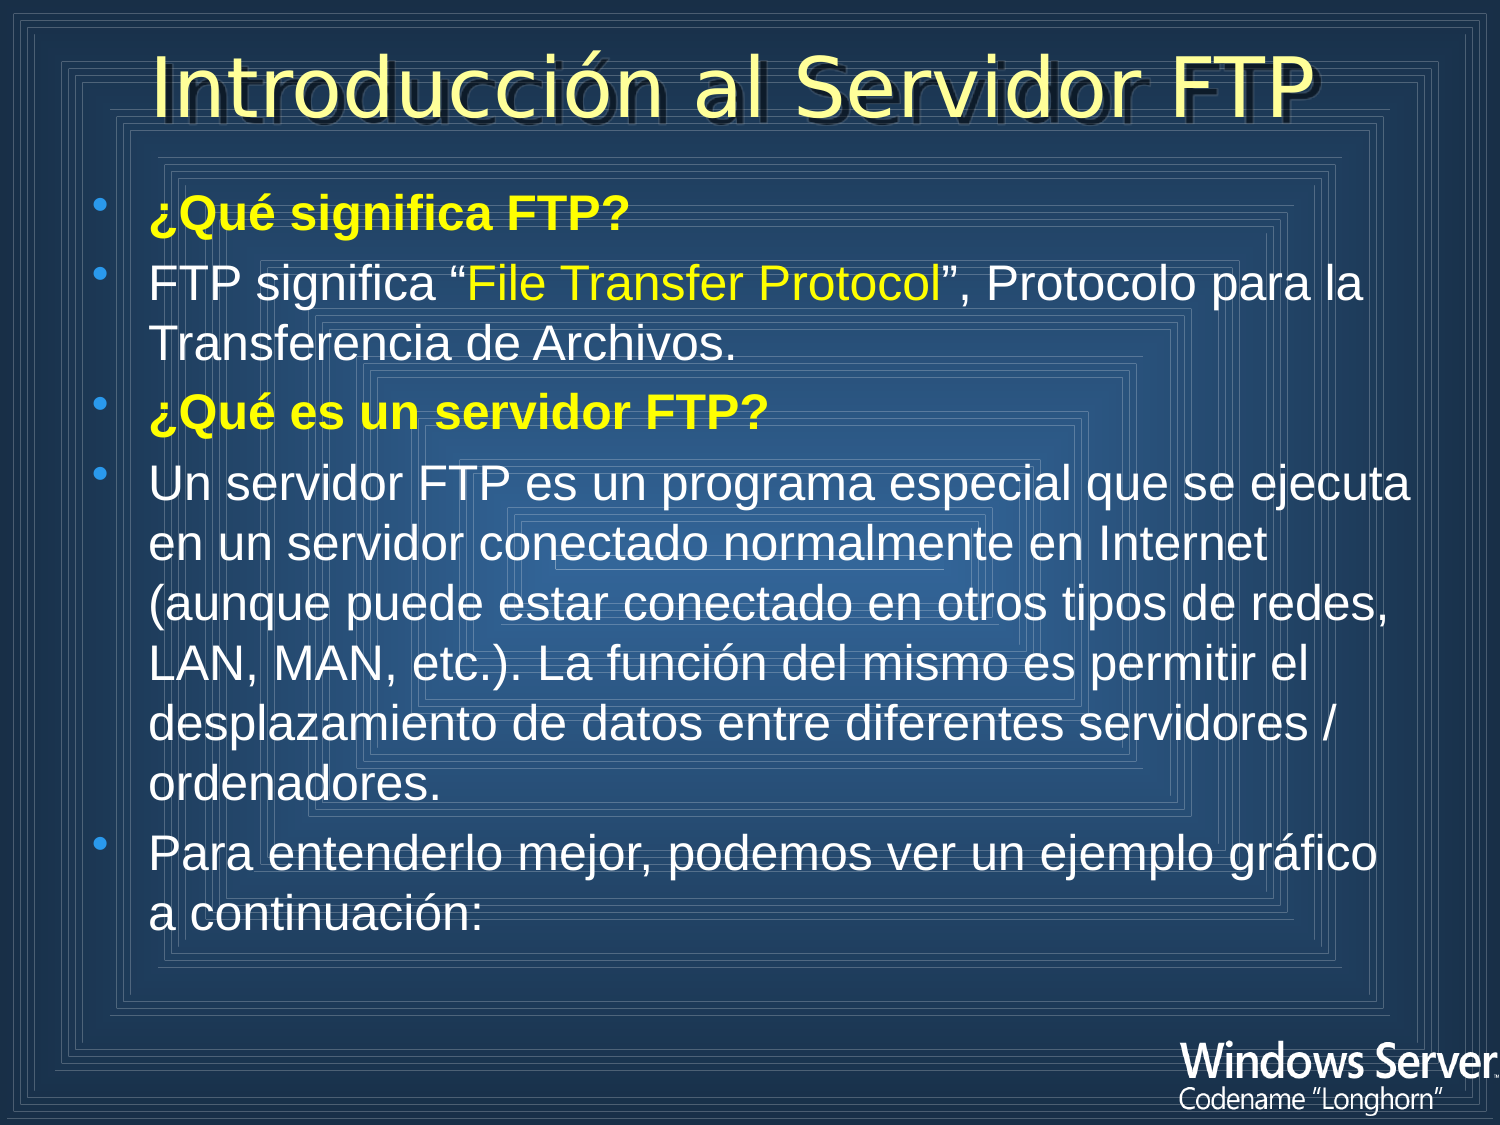

Introducción al Servidor FTP
¿Qué significa FTP?
FTP significa “File Transfer Protocol”, Protocolo para la Transferencia de Archivos.
¿Qué es un servidor FTP?
Un servidor FTP es un programa especial que se ejecuta en un servidor conectado normalmente en Internet (aunque puede estar conectado en otros tipos de redes, LAN, MAN, etc.). La función del mismo es permitir el desplazamiento de datos entre diferentes servidores / ordenadores.
Para entenderlo mejor, podemos ver un ejemplo gráfico  a continuación: